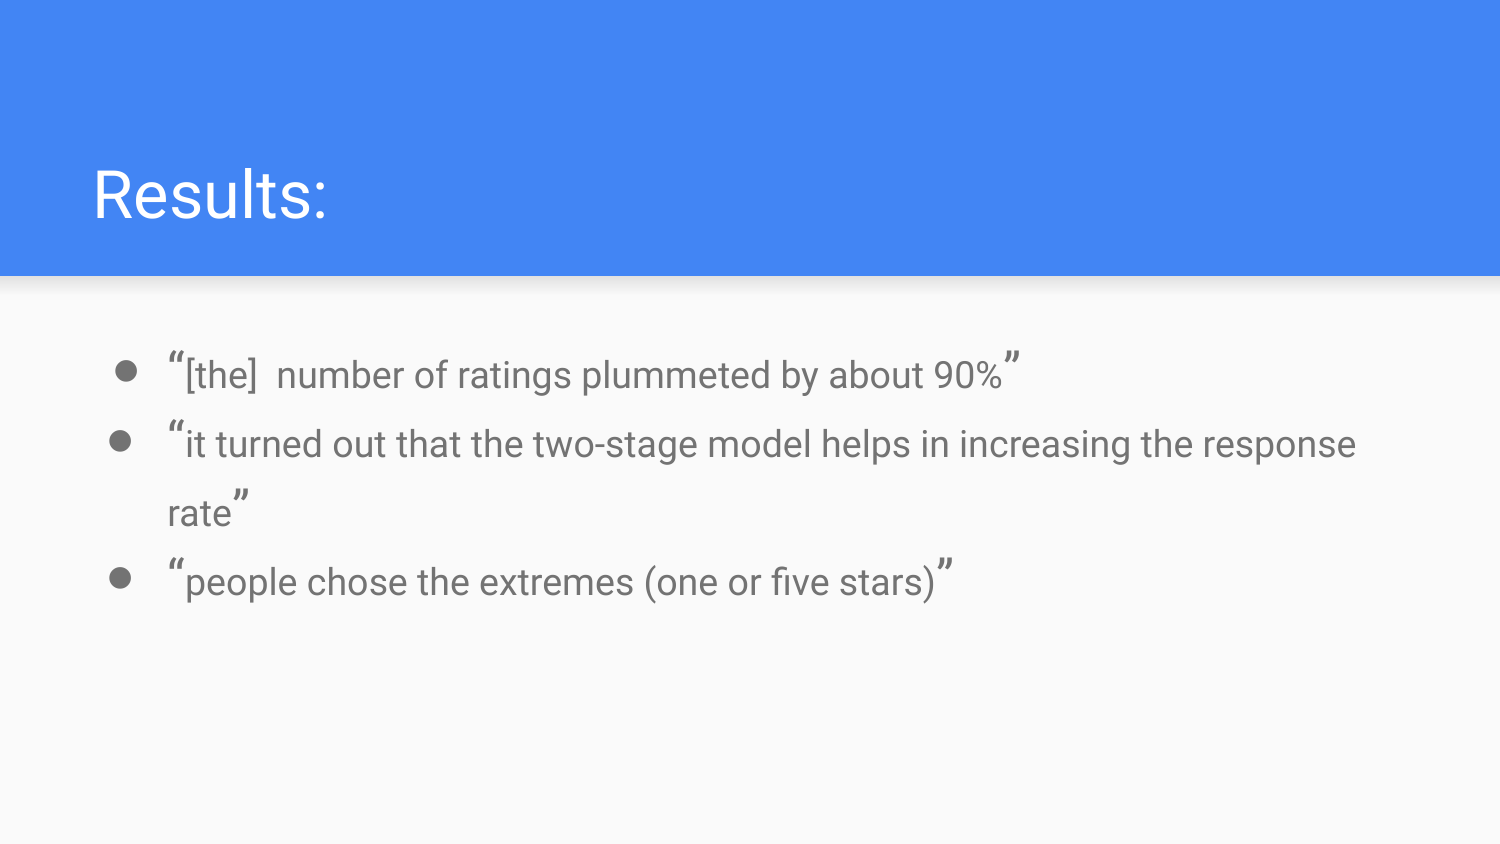

# Results:
“[the]  number of ratings plummeted by about 90%”
“it turned out that the two-stage model helps in increasing the response rate”
“people chose the extremes (one or five stars)”